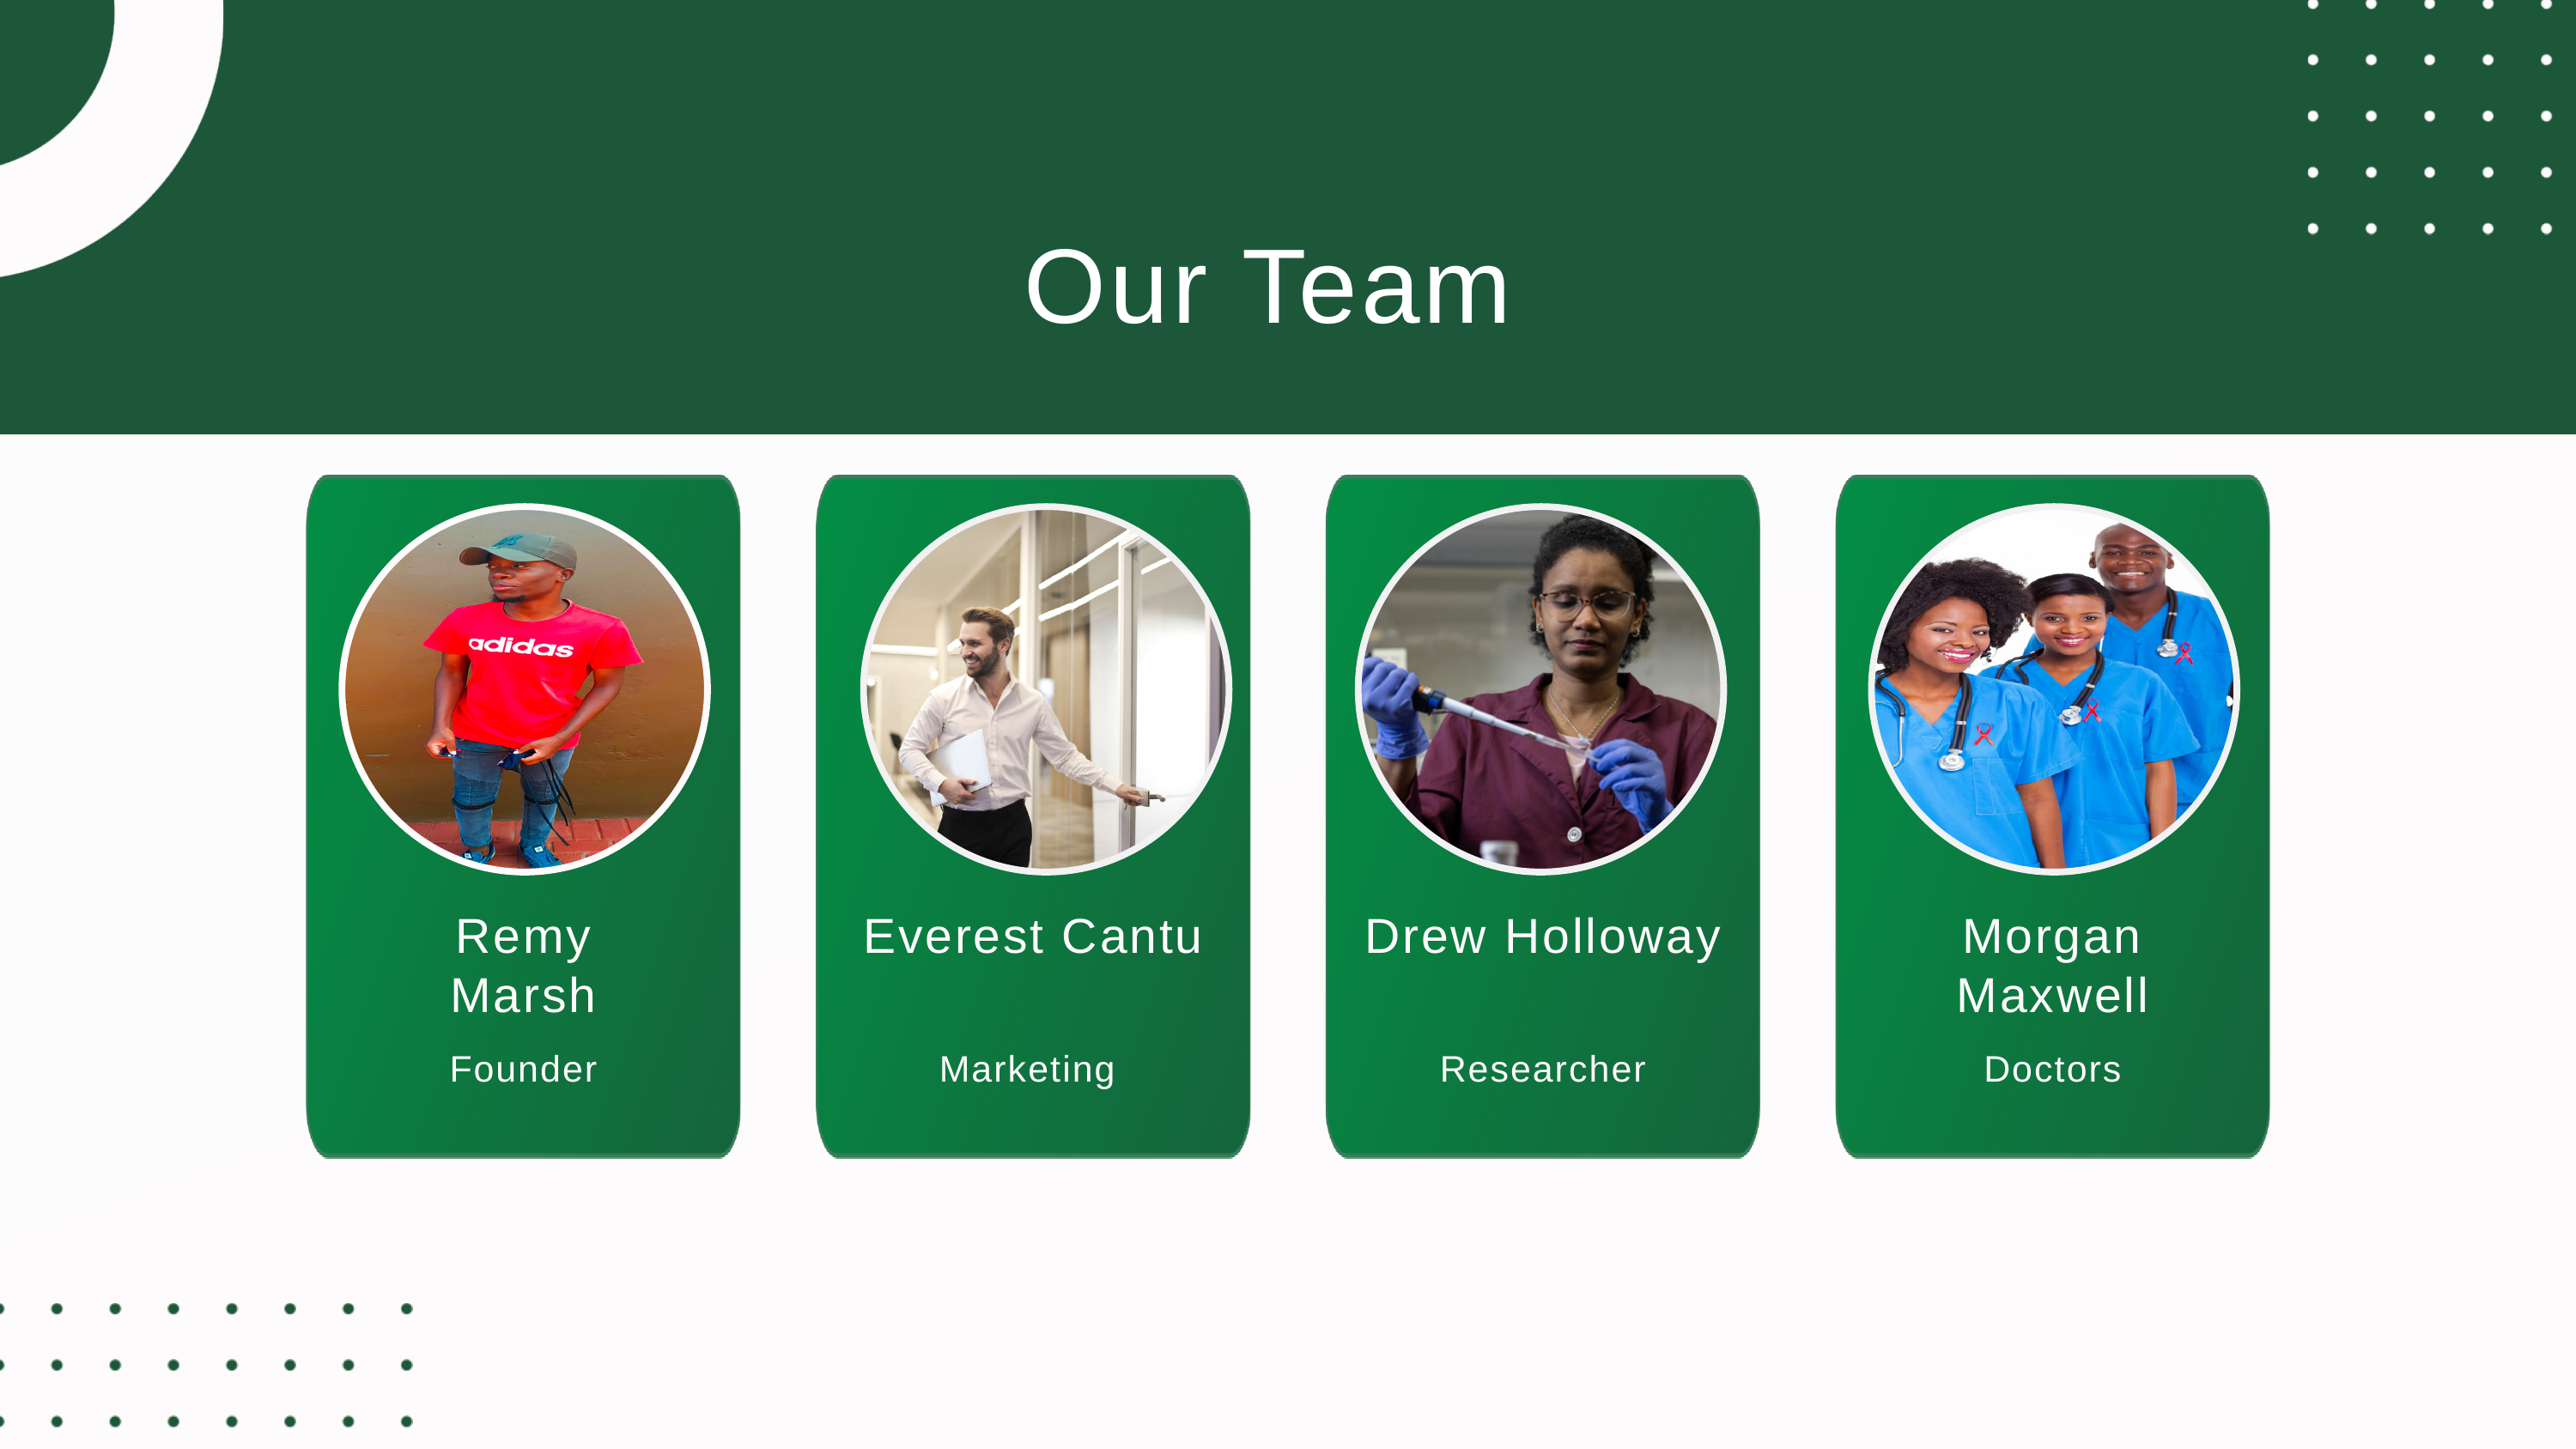

Our Team

Remy
Marsh
Everest Cantu
Drew Holloway
Morgan Maxwell
Founder
Marketing
Researcher
Doctors